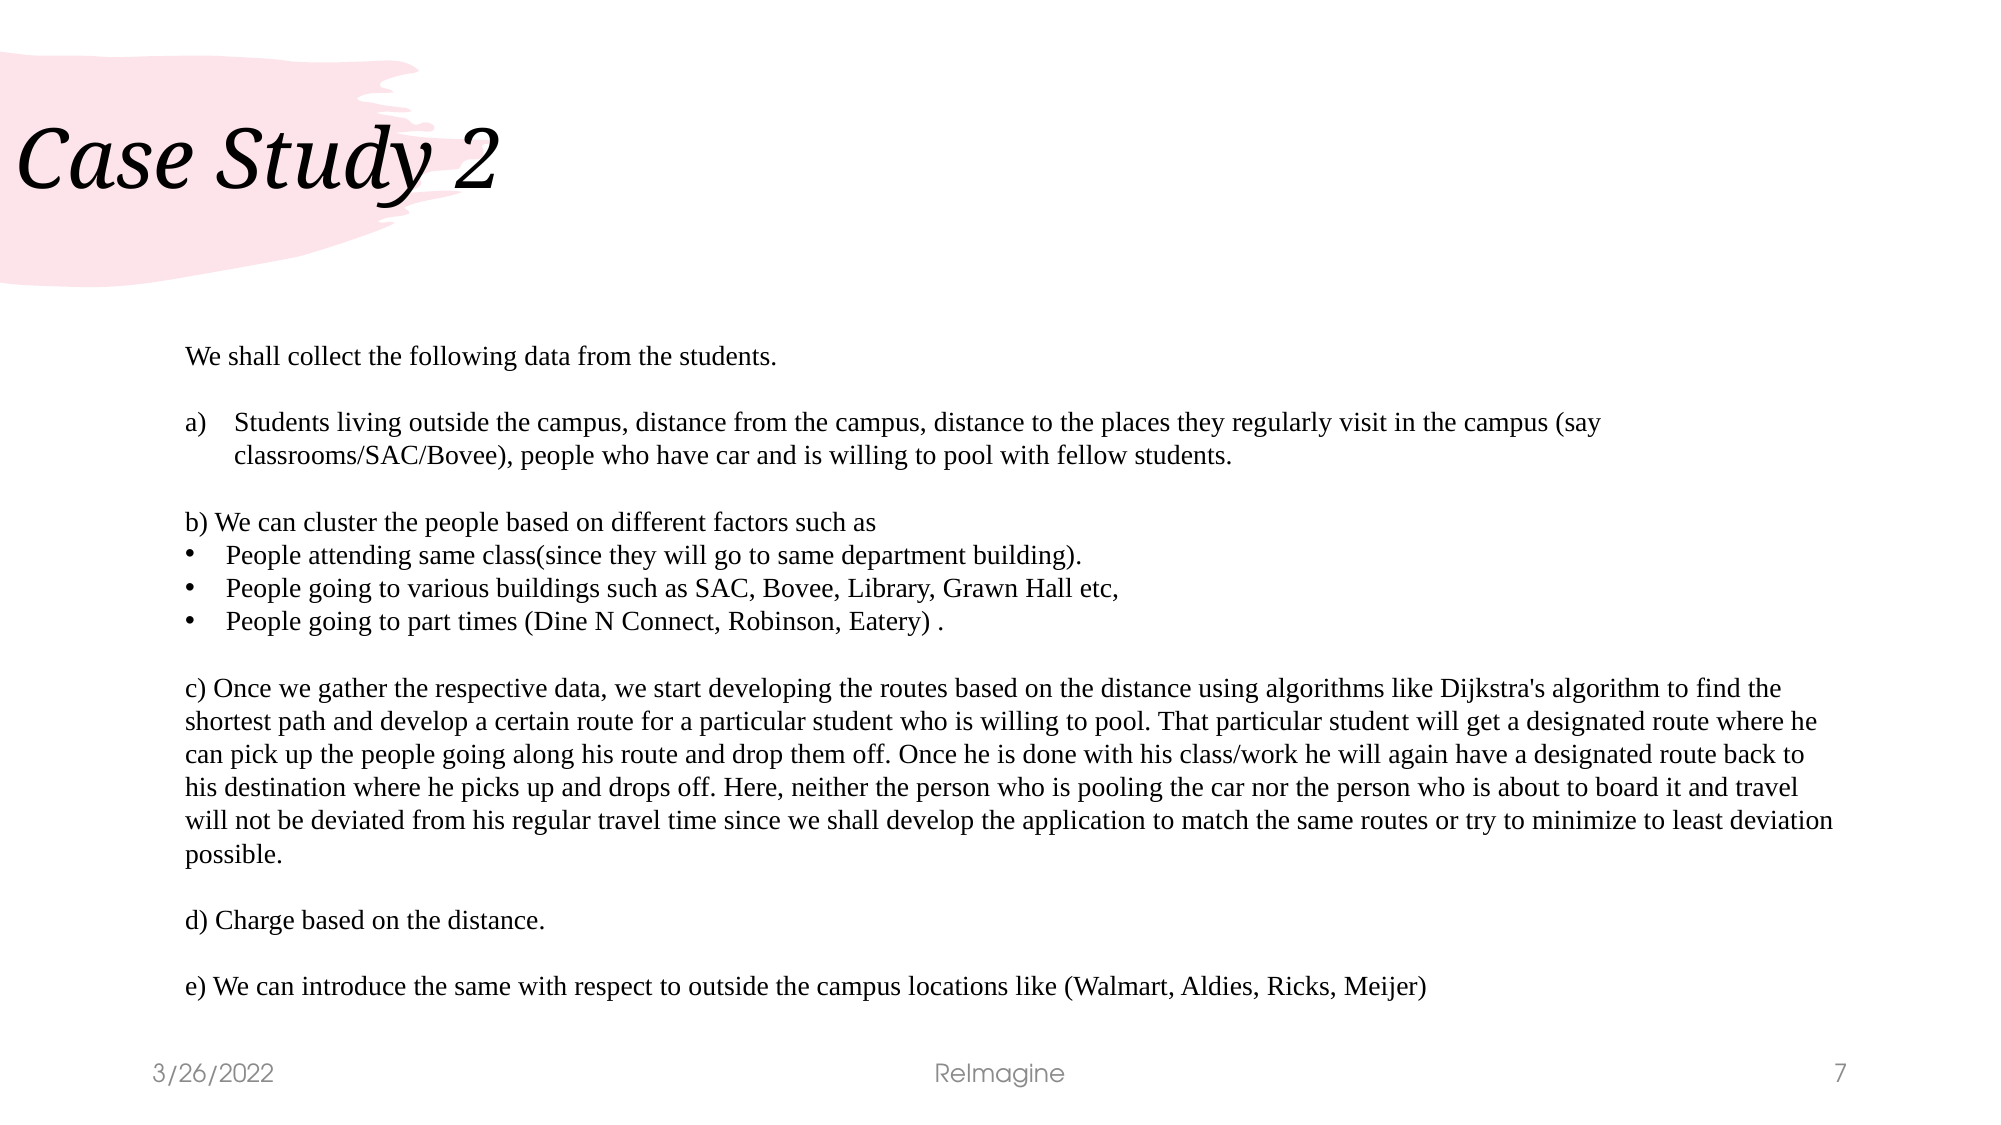

# Case Study 2
We shall collect the following data from the students.

Students living outside the campus, distance from the campus, distance to the places they regularly visit in the campus (say classrooms/SAC/Bovee), people who have car and is willing to pool with fellow students.

b) We can cluster the people based on different factors such as
People attending same class(since they will go to same department building).
People going to various buildings such as SAC, Bovee, Library, Grawn Hall etc,
People going to part times (Dine N Connect, Robinson, Eatery) .

c) Once we gather the respective data, we start developing the routes based on the distance using algorithms like Dijkstra's algorithm to find the shortest path and develop a certain route for a particular student who is willing to pool. That particular student will get a designated route where he can pick up the people going along his route and drop them off. Once he is done with his class/work he will again have a designated route back to his destination where he picks up and drops off. Here, neither the person who is pooling the car nor the person who is about to board it and travel will not be deviated from his regular travel time since we shall develop the application to match the same routes or try to minimize to least deviation possible.

d) Charge based on the distance.

e) We can introduce the same with respect to outside the campus locations like (Walmart, Aldies, Ricks, Meijer)

3/26/2022
ReImagine
7